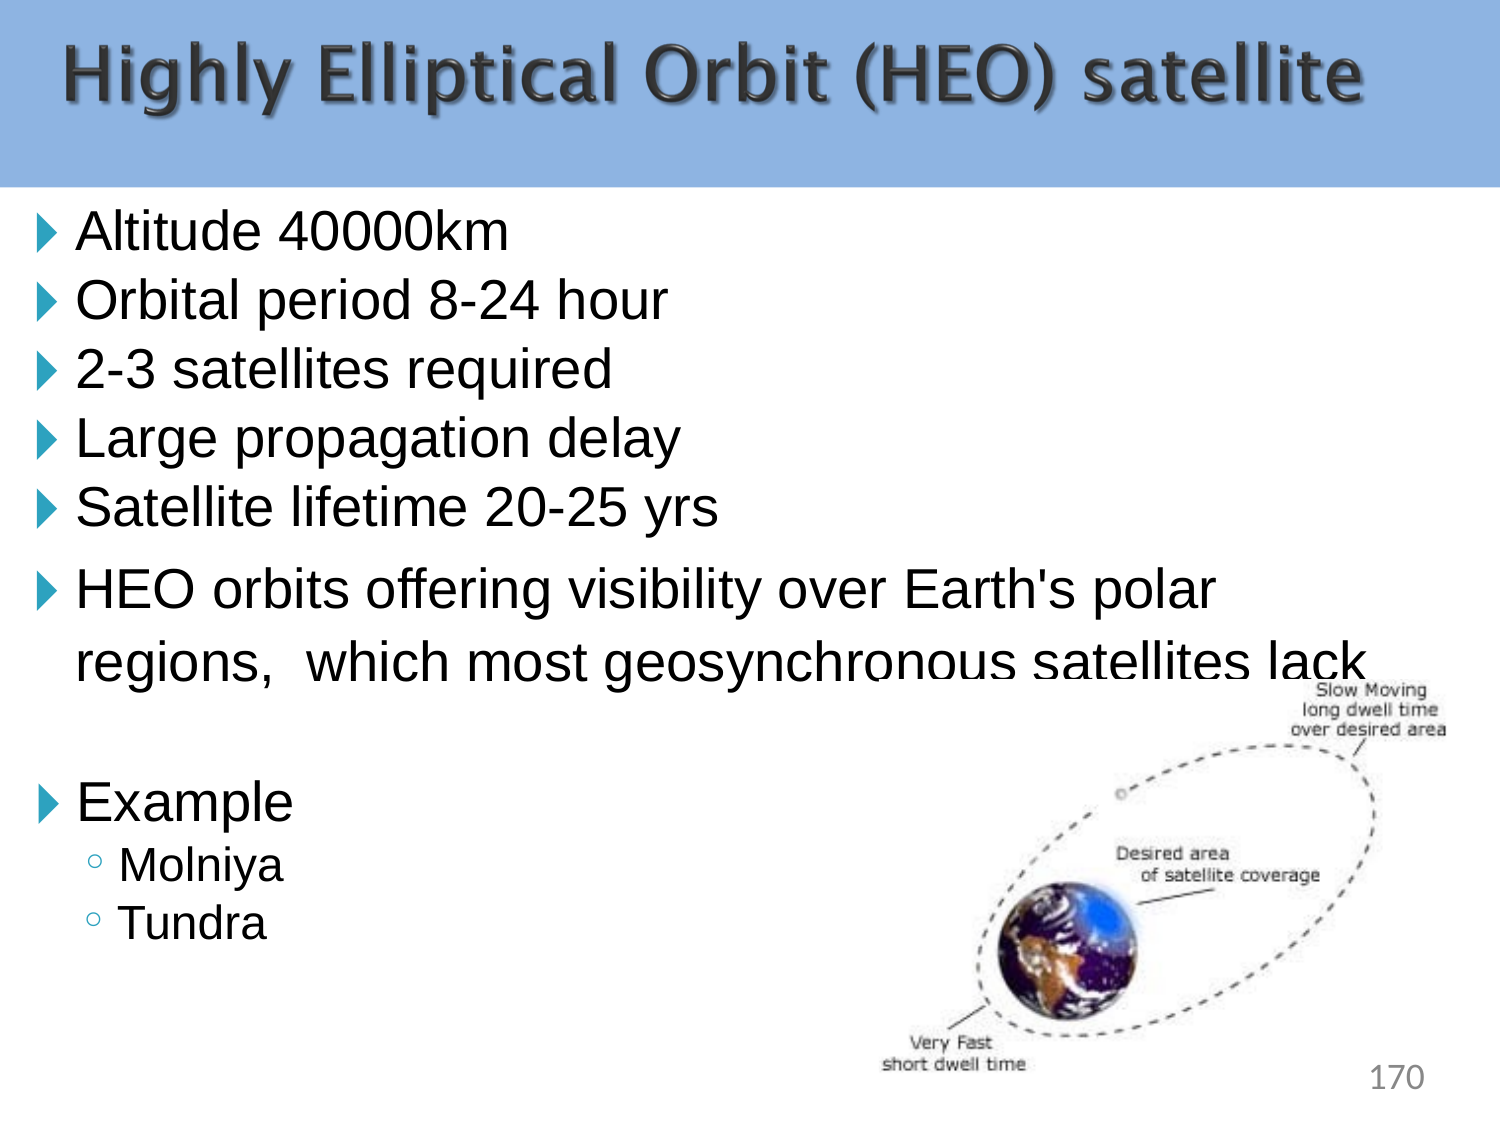

Altitude 40000km
Orbital period 8-24 hour
2-3 satellites required
Large propagation delay
Satellite lifetime 20-25 yrs
HEO orbits offering visibility over Earth's polar regions,  which most geosynchronous satellites lack

Example
Molniya
Tundra

170